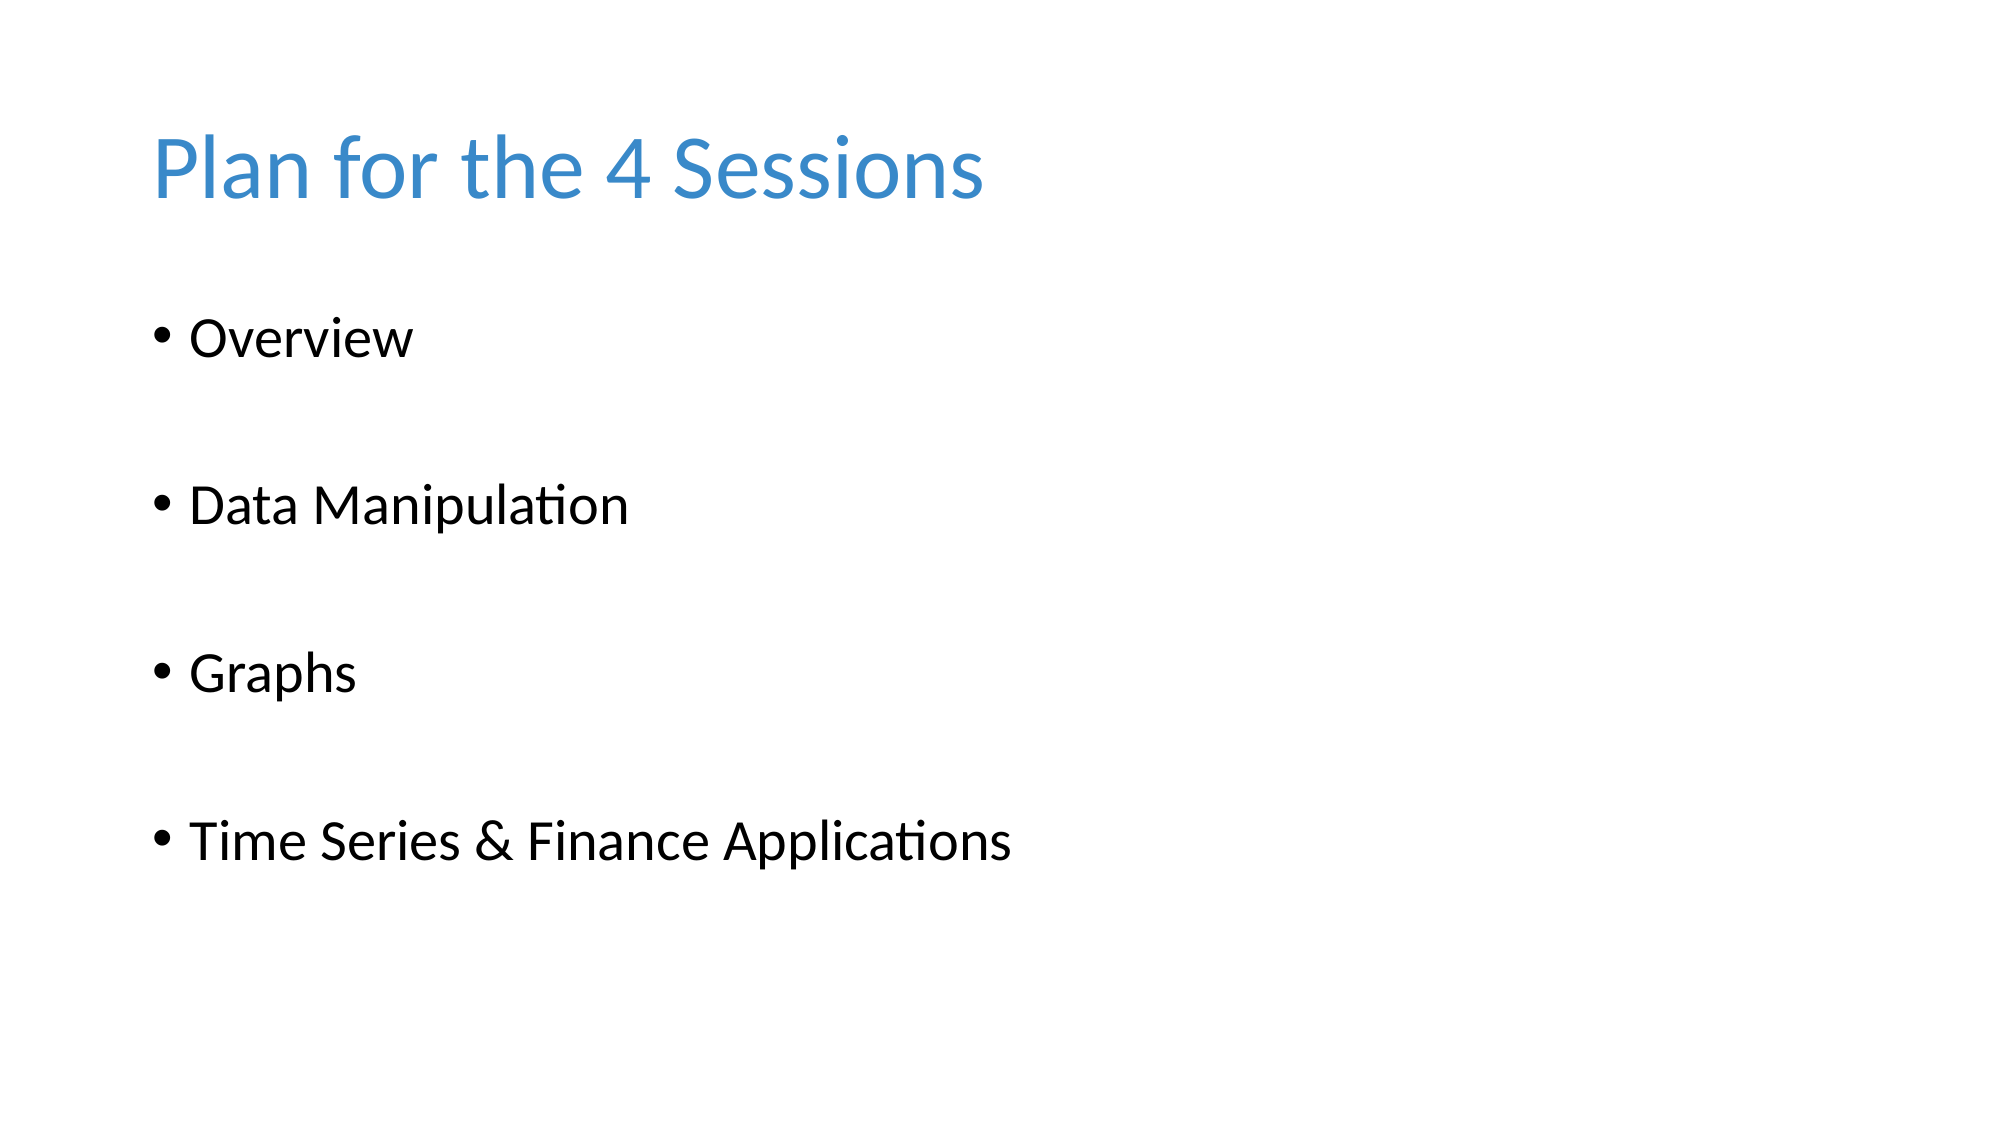

# Plan for the 4 Sessions
Overview

Data Manipulation

Graphs

Time Series & Finance Applications